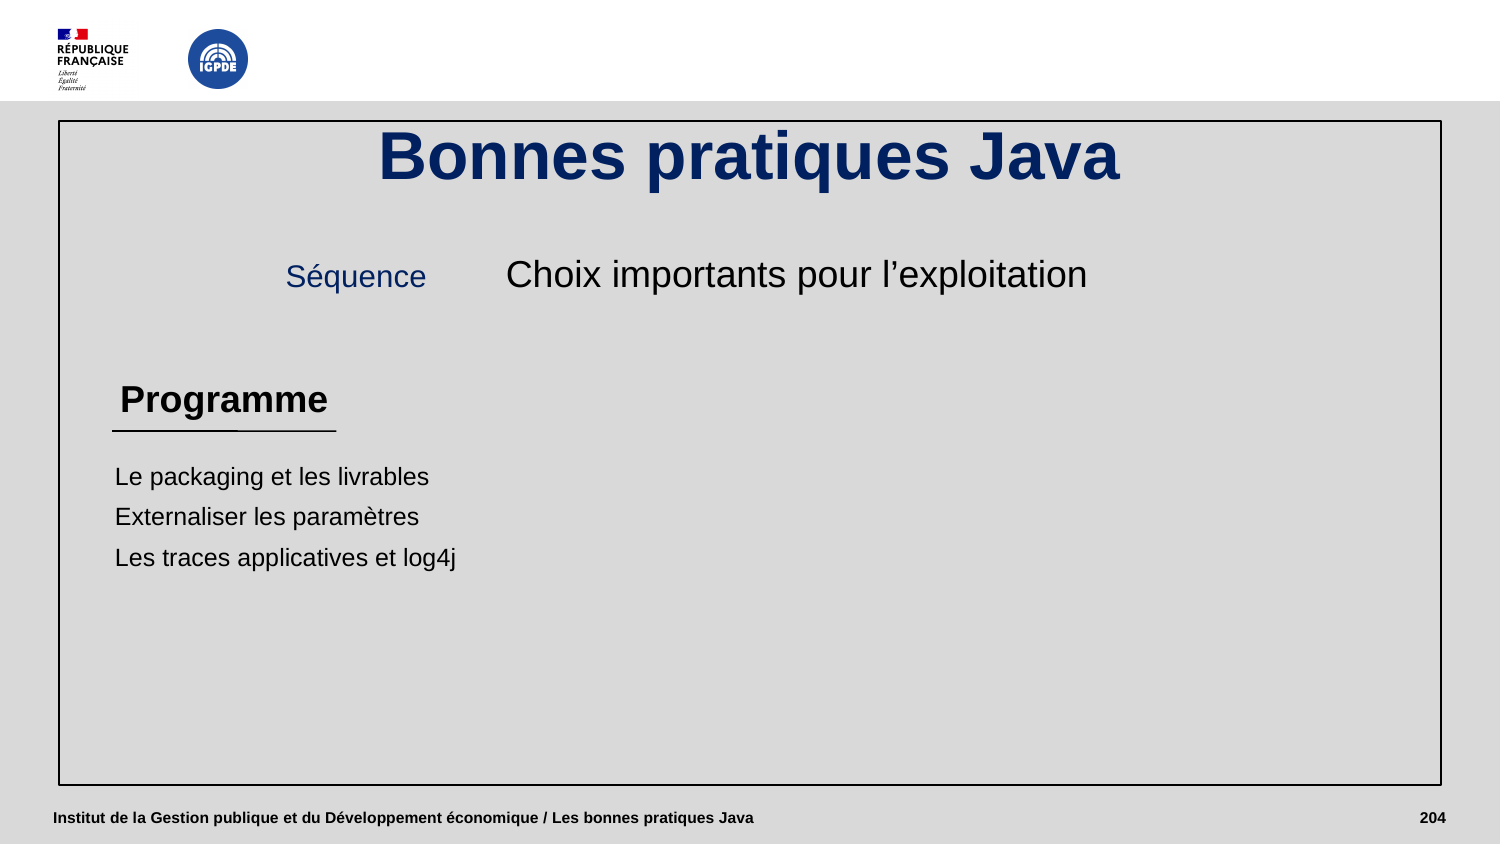

# Bonnes pratiques Java
Choix importants pour l’exploitation
Séquence

Programme
Le packaging et les livrables
Externaliser les paramètres
Les traces applicatives et log4j
Institut de la Gestion publique et du Développement économique / Les bonnes pratiques Java
204